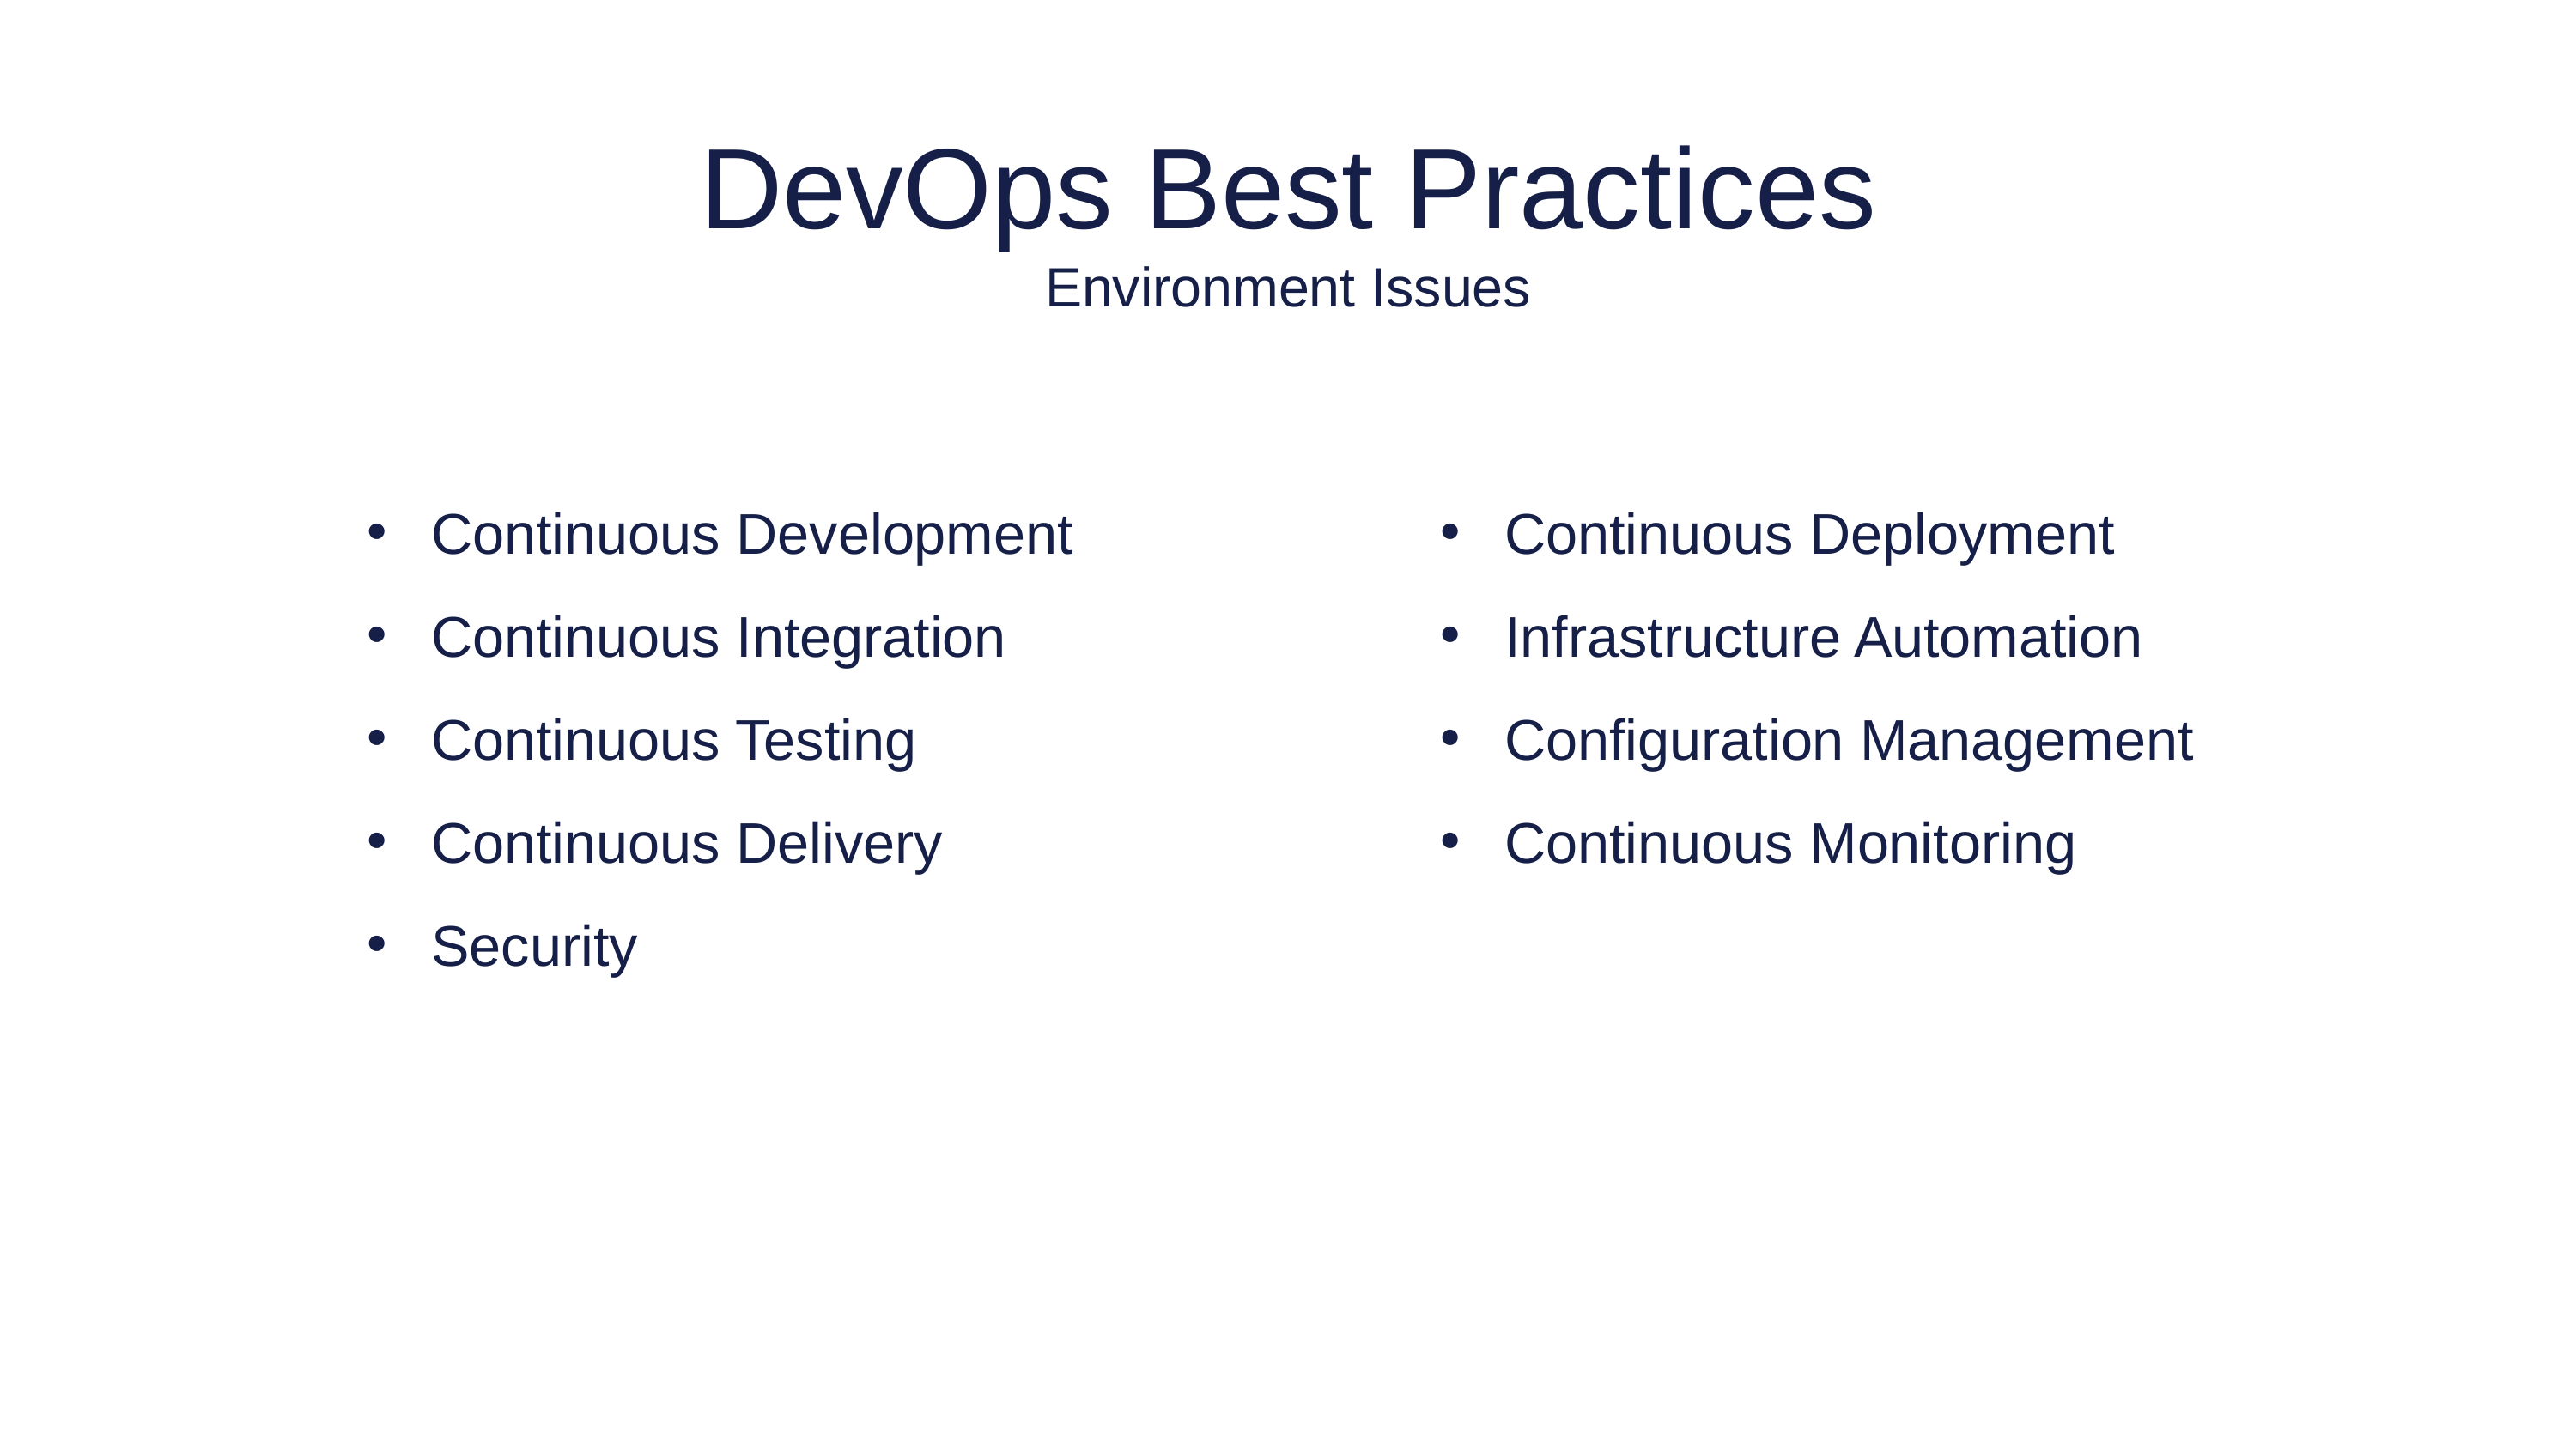

DevOps Best Practices
Environment Issues
Continuous Development
Continuous Integration
Continuous Testing
Continuous Delivery
Security

Continuous Deployment
Infrastructure Automation
Configuration Management
Continuous Monitoring